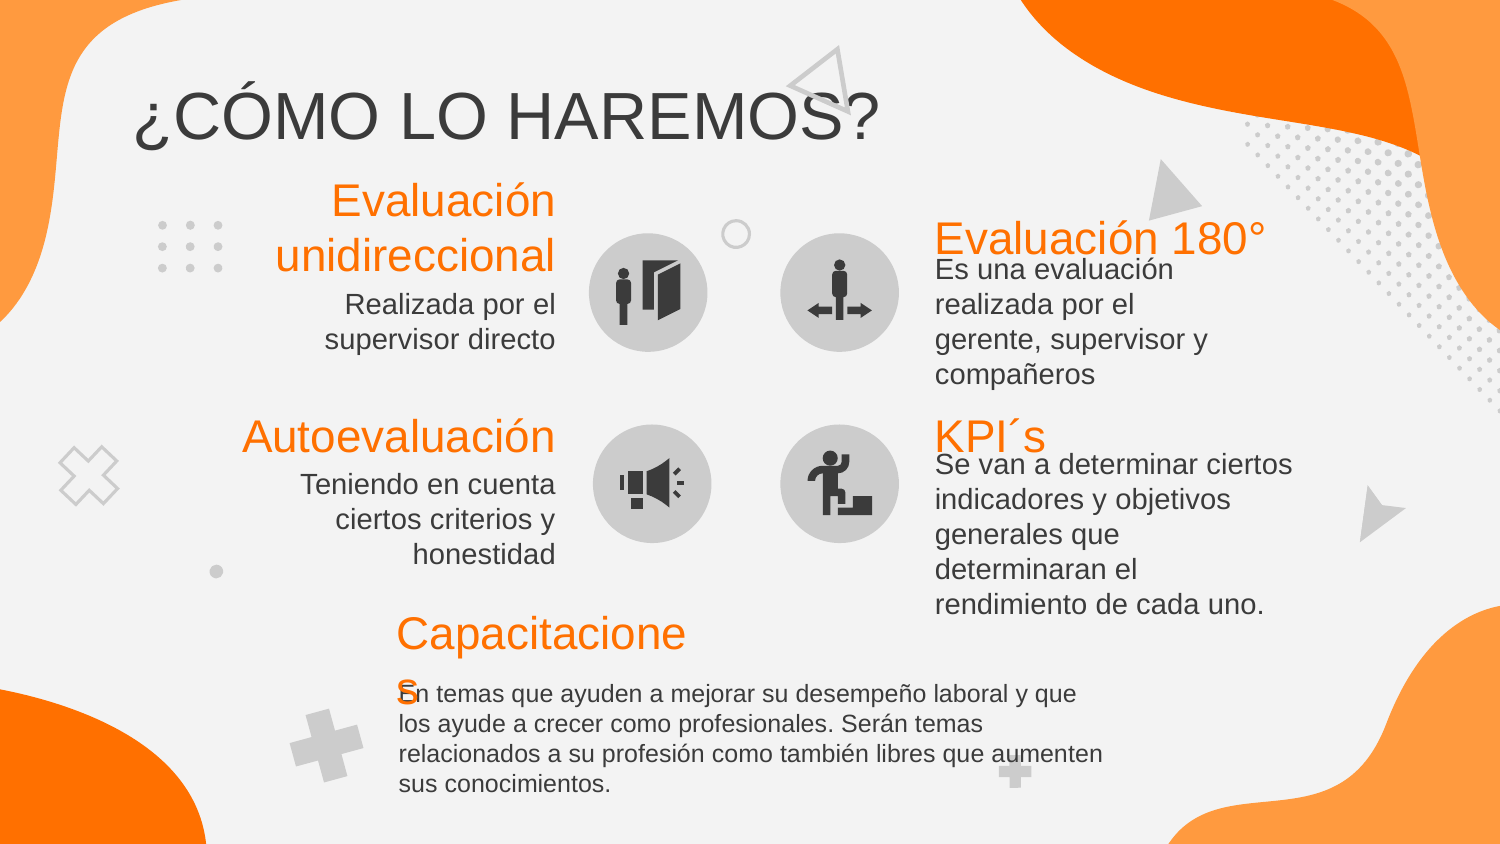

¿CÓMO LO HAREMOS?
# Evaluación unidireccional
Evaluación 180°

Realizada por el supervisor directo
Es una evaluación realizada por el gerente, supervisor y compañeros
Autoevaluación
KPI´s

Teniendo en cuenta ciertos criterios y honestidad
Se van a determinar ciertos indicadores y objetivos generales que determinaran el rendimiento de cada uno.

Capacitaciones
En temas que ayuden a mejorar su desempeño laboral y que los ayude a crecer como profesionales. Serán temas relacionados a su profesión como también libres que aumenten sus conocimientos.